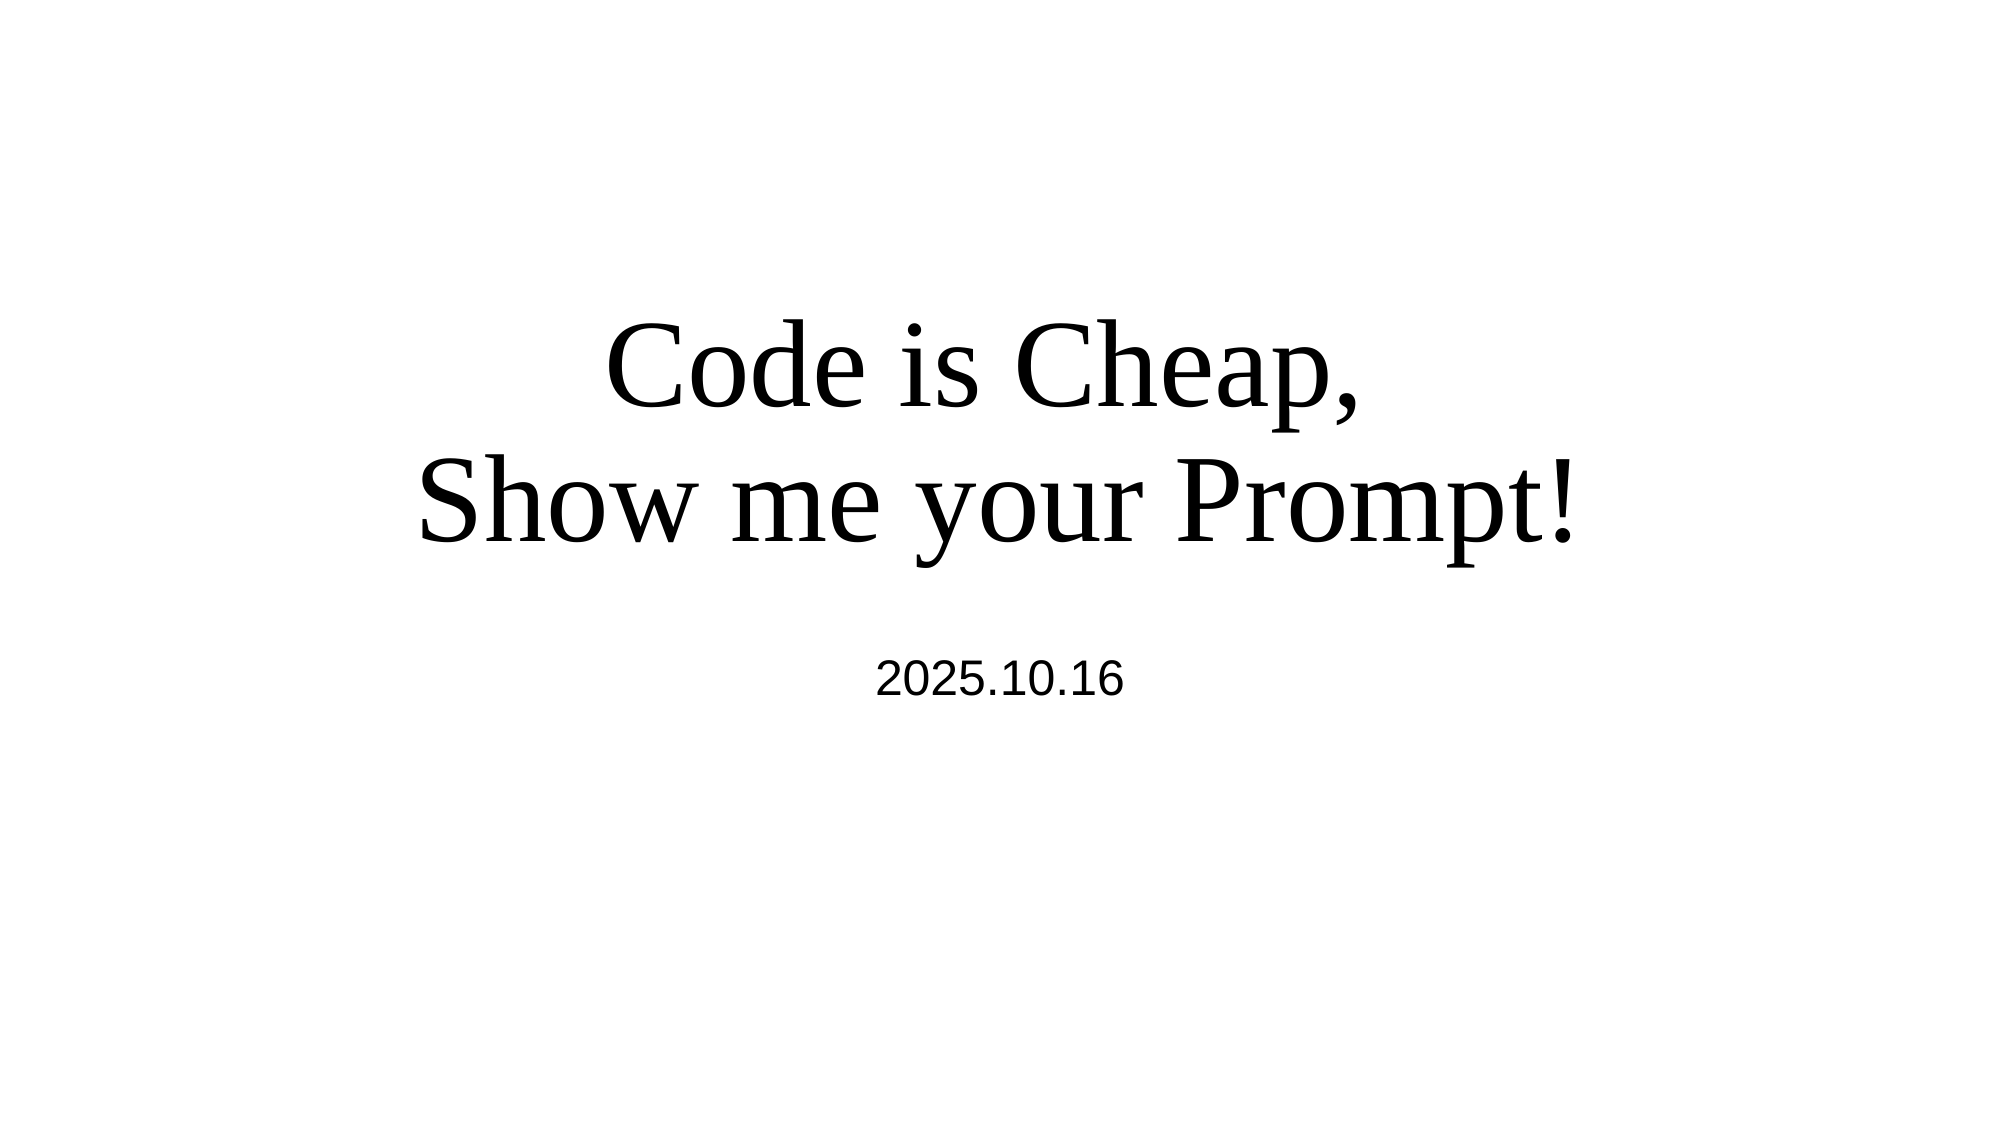

# Code is Cheap, Show me your Prompt!
2025.10.16